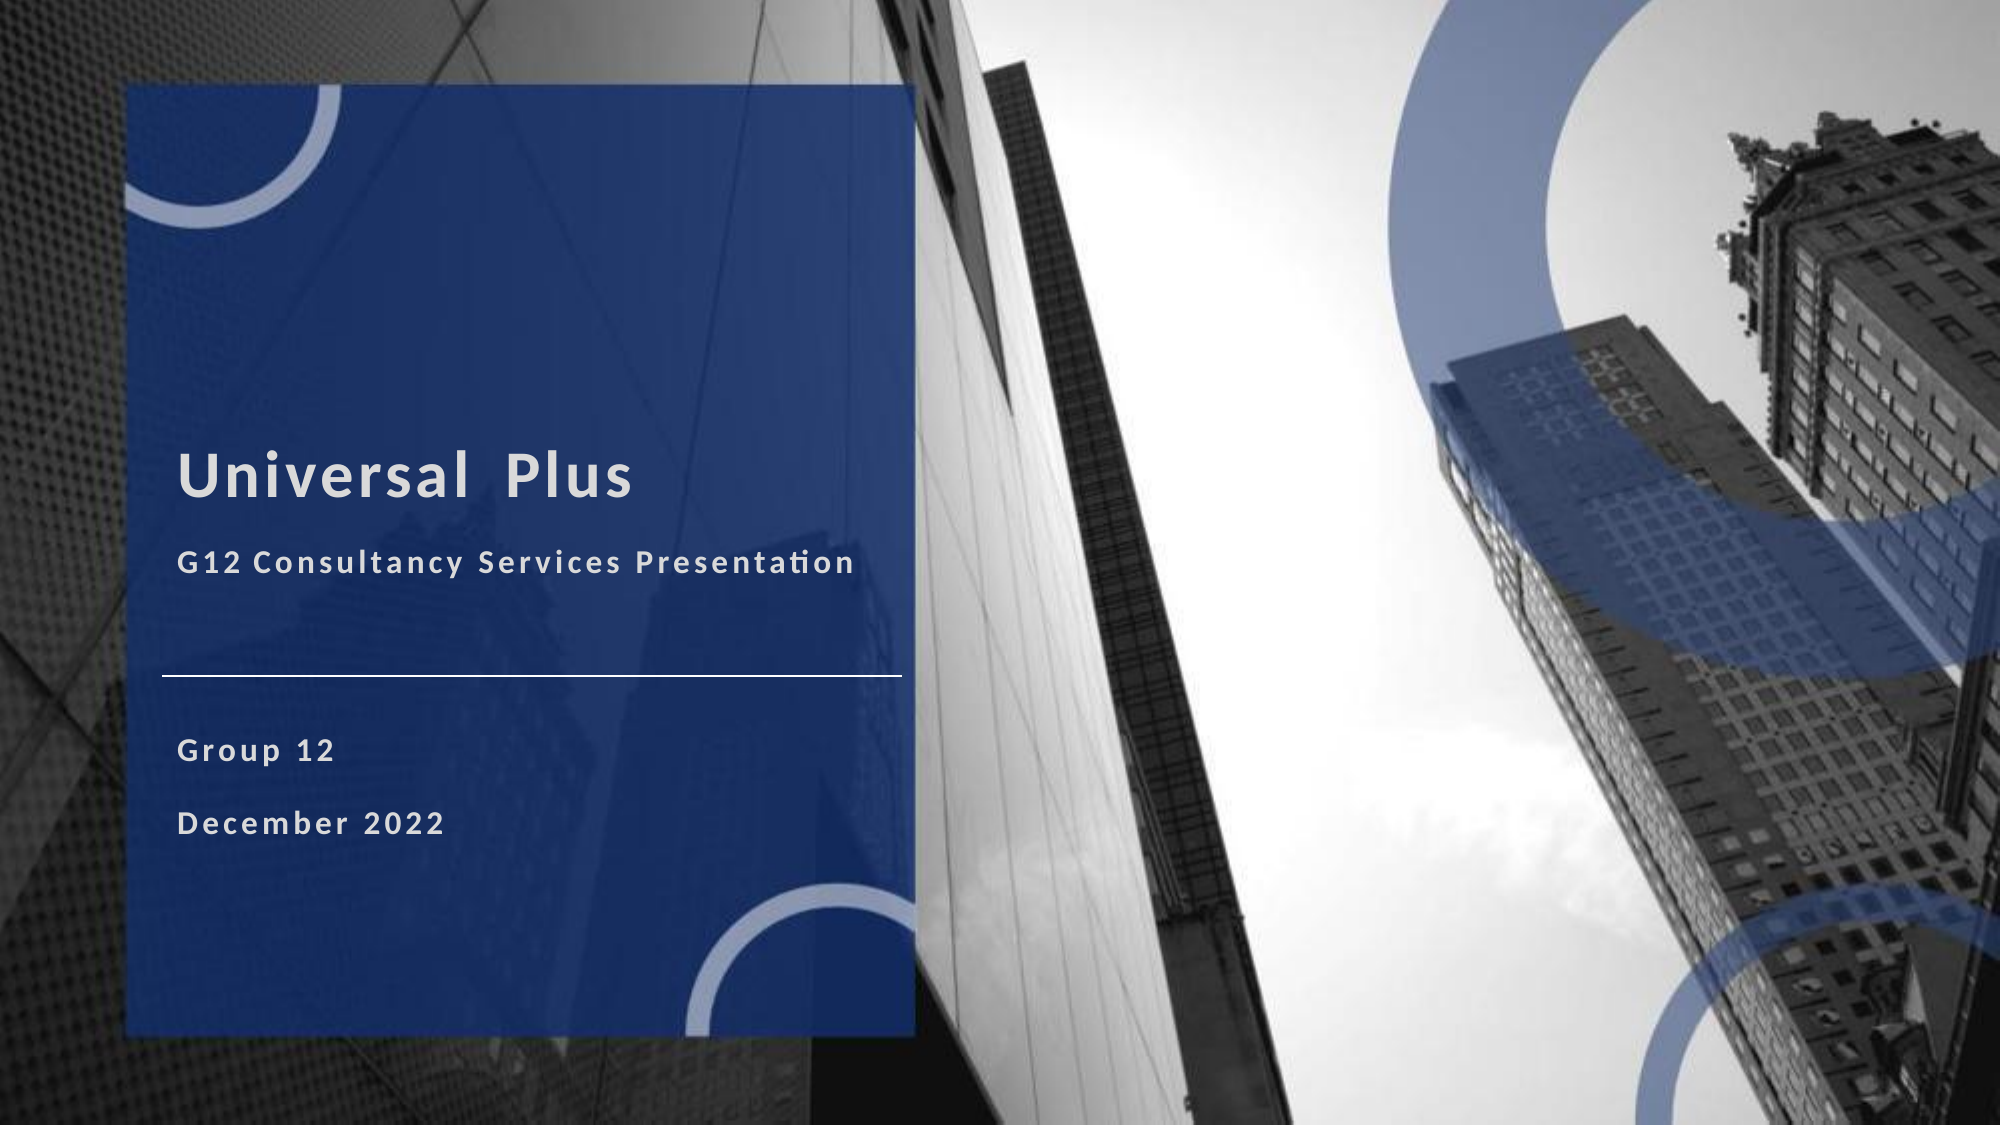

Universal Plus
G12 Consultancy Services Presentation
Group 12
December 2022